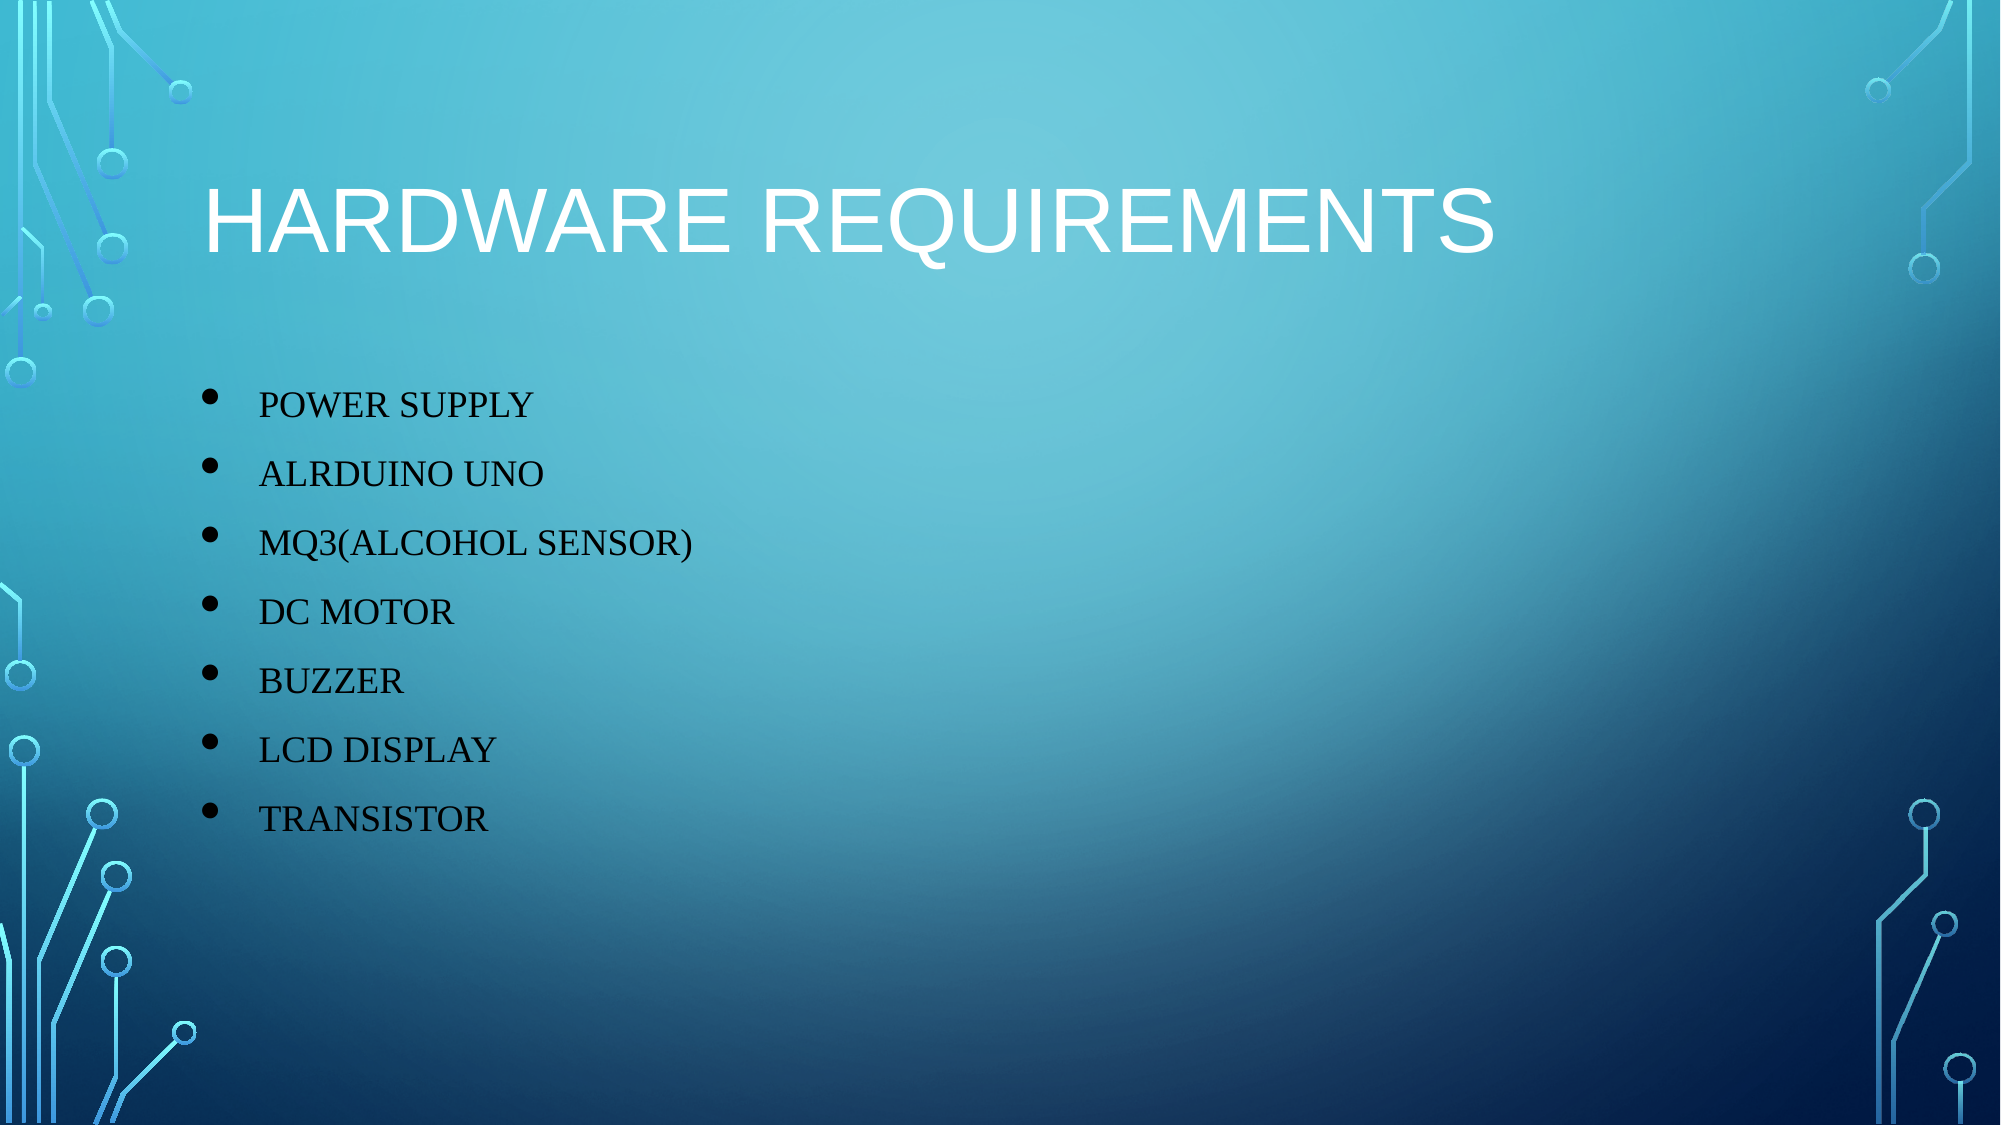

# HARDWARE REQUIREMENTS
POWER SUPPLY
ALRDUINO UNO
MQ3(ALCOHOL SENSOR)
DC MOTOR
BUZZER
LCD DISPLAY
TRANSISTOR